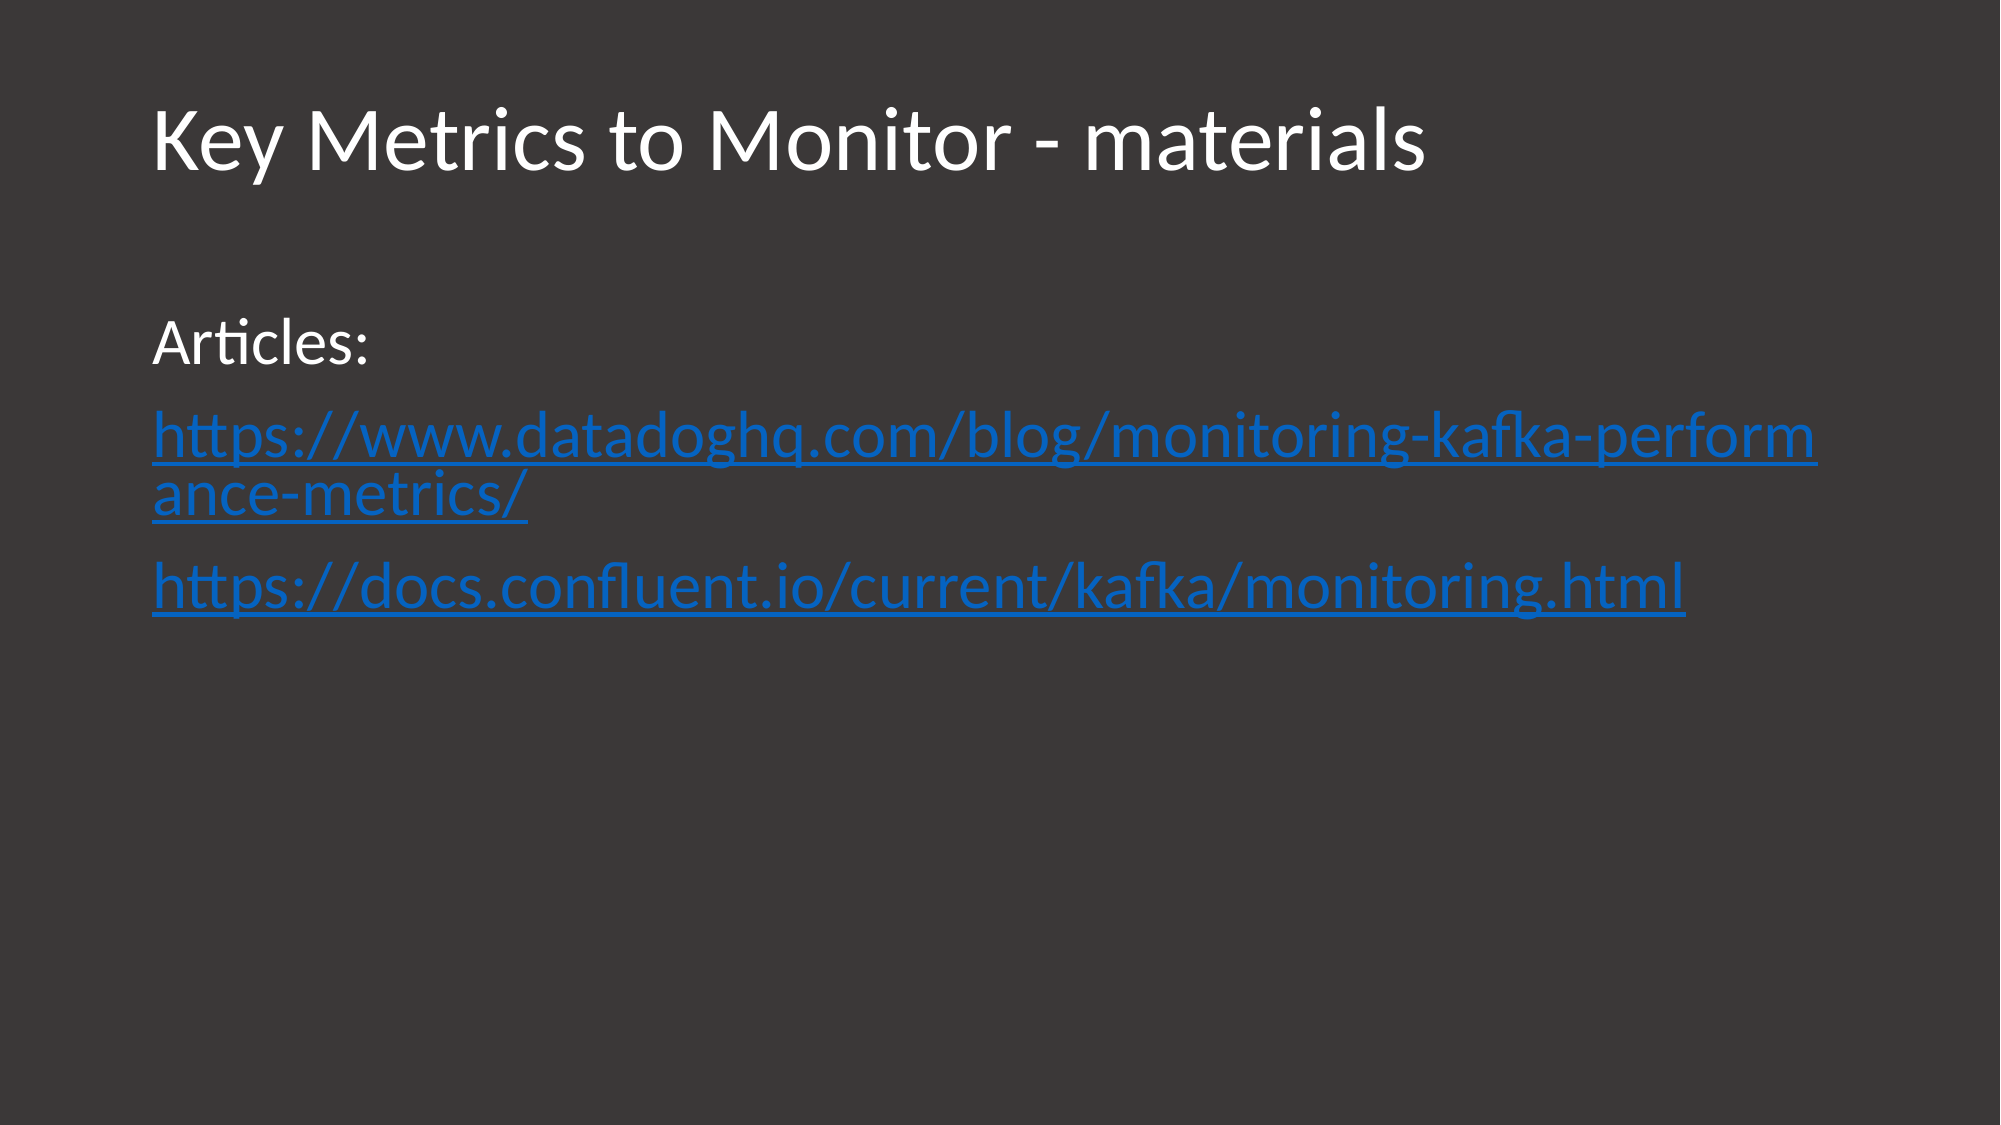

# Key Metrics to Monitor - materials
Articles:
https://www.datadoghq.com/blog/monitoring-kafka-performance-metrics/
https://docs.confluent.io/current/kafka/monitoring.html